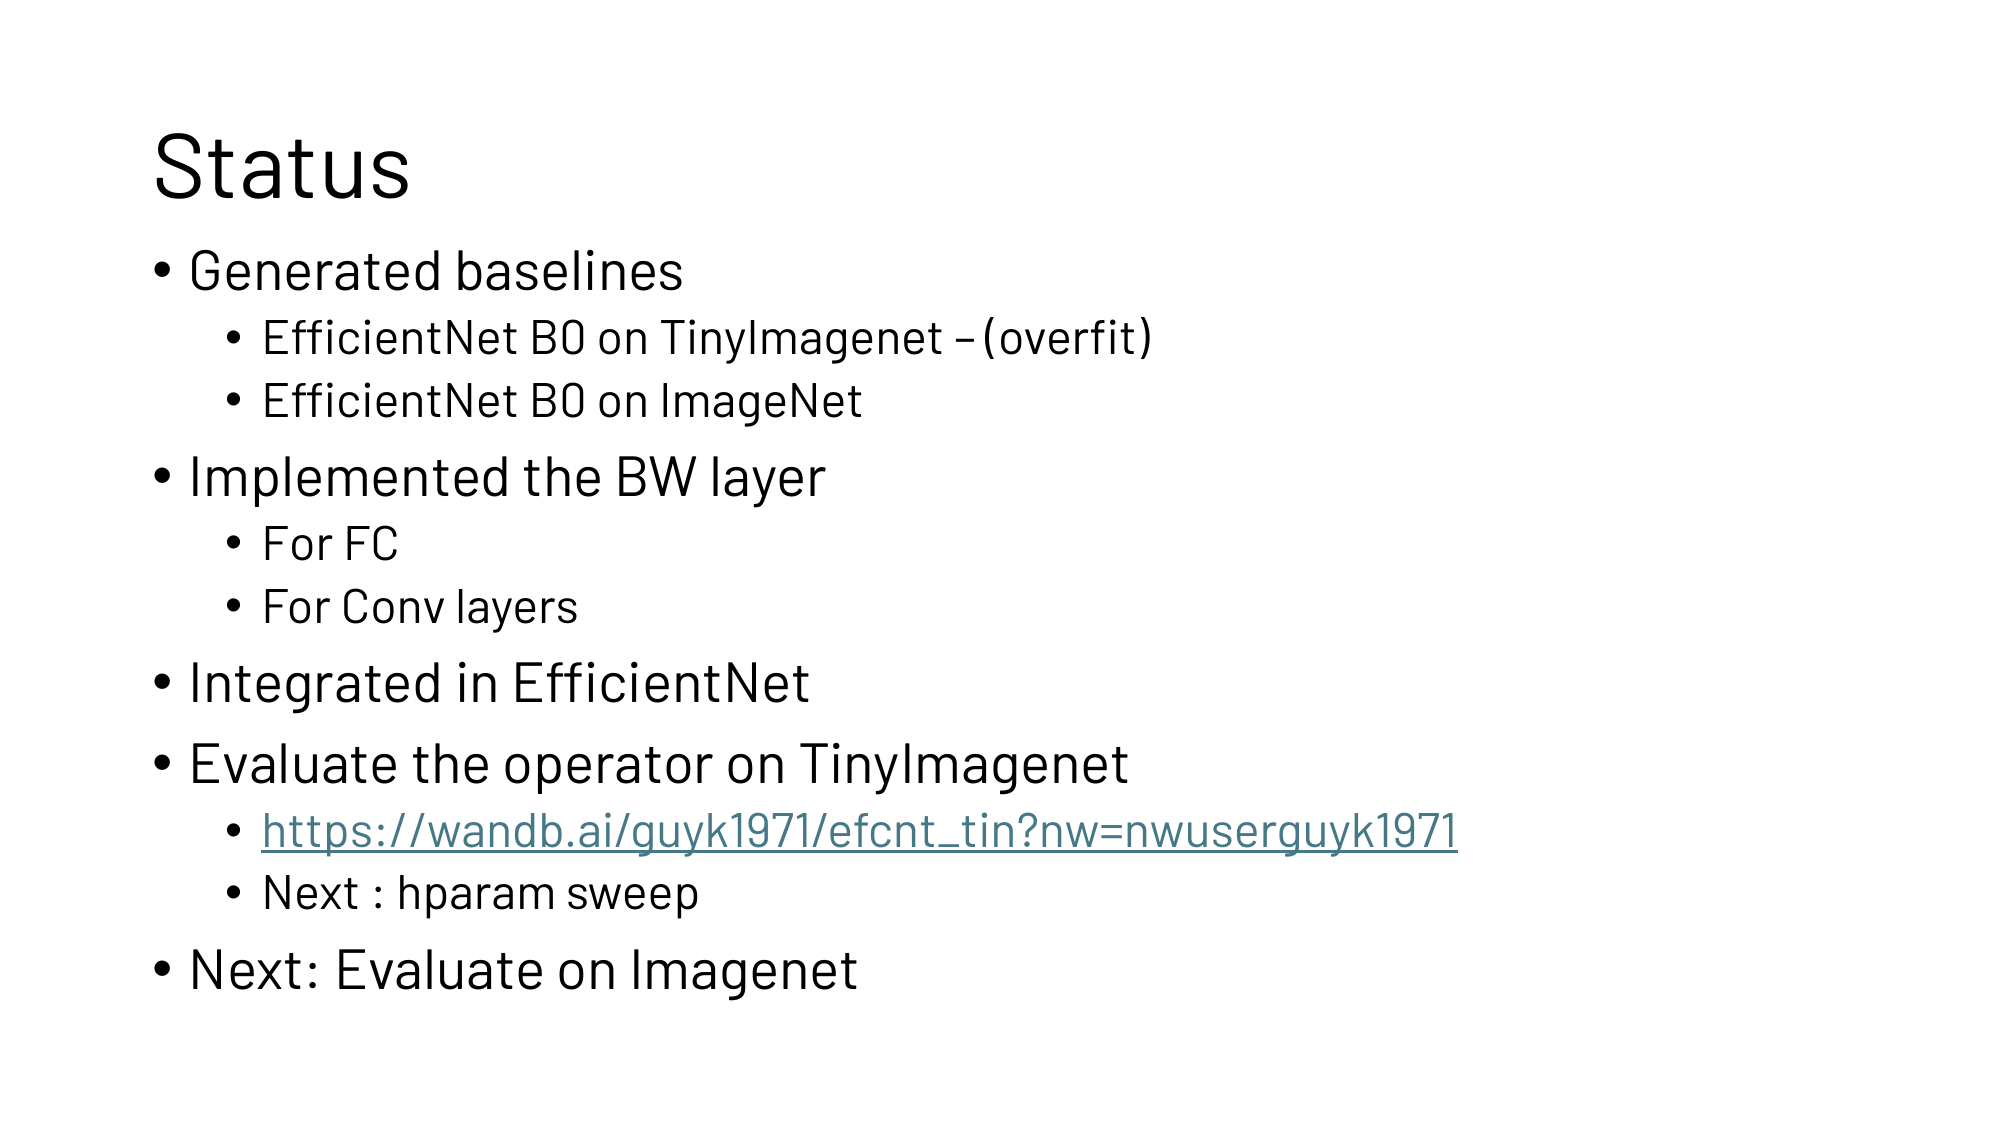

# Status
Generated baselines
EfficientNet B0 on TinyImagenet – (overfit)
EfficientNet B0 on ImageNet
Implemented the BW layer
For FC
For Conv layers
Integrated in EfficientNet
Evaluate the operator on TinyImagenet
https://wandb.ai/guyk1971/efcnt_tin?nw=nwuserguyk1971
Next : hparam sweep
Next: Evaluate on Imagenet